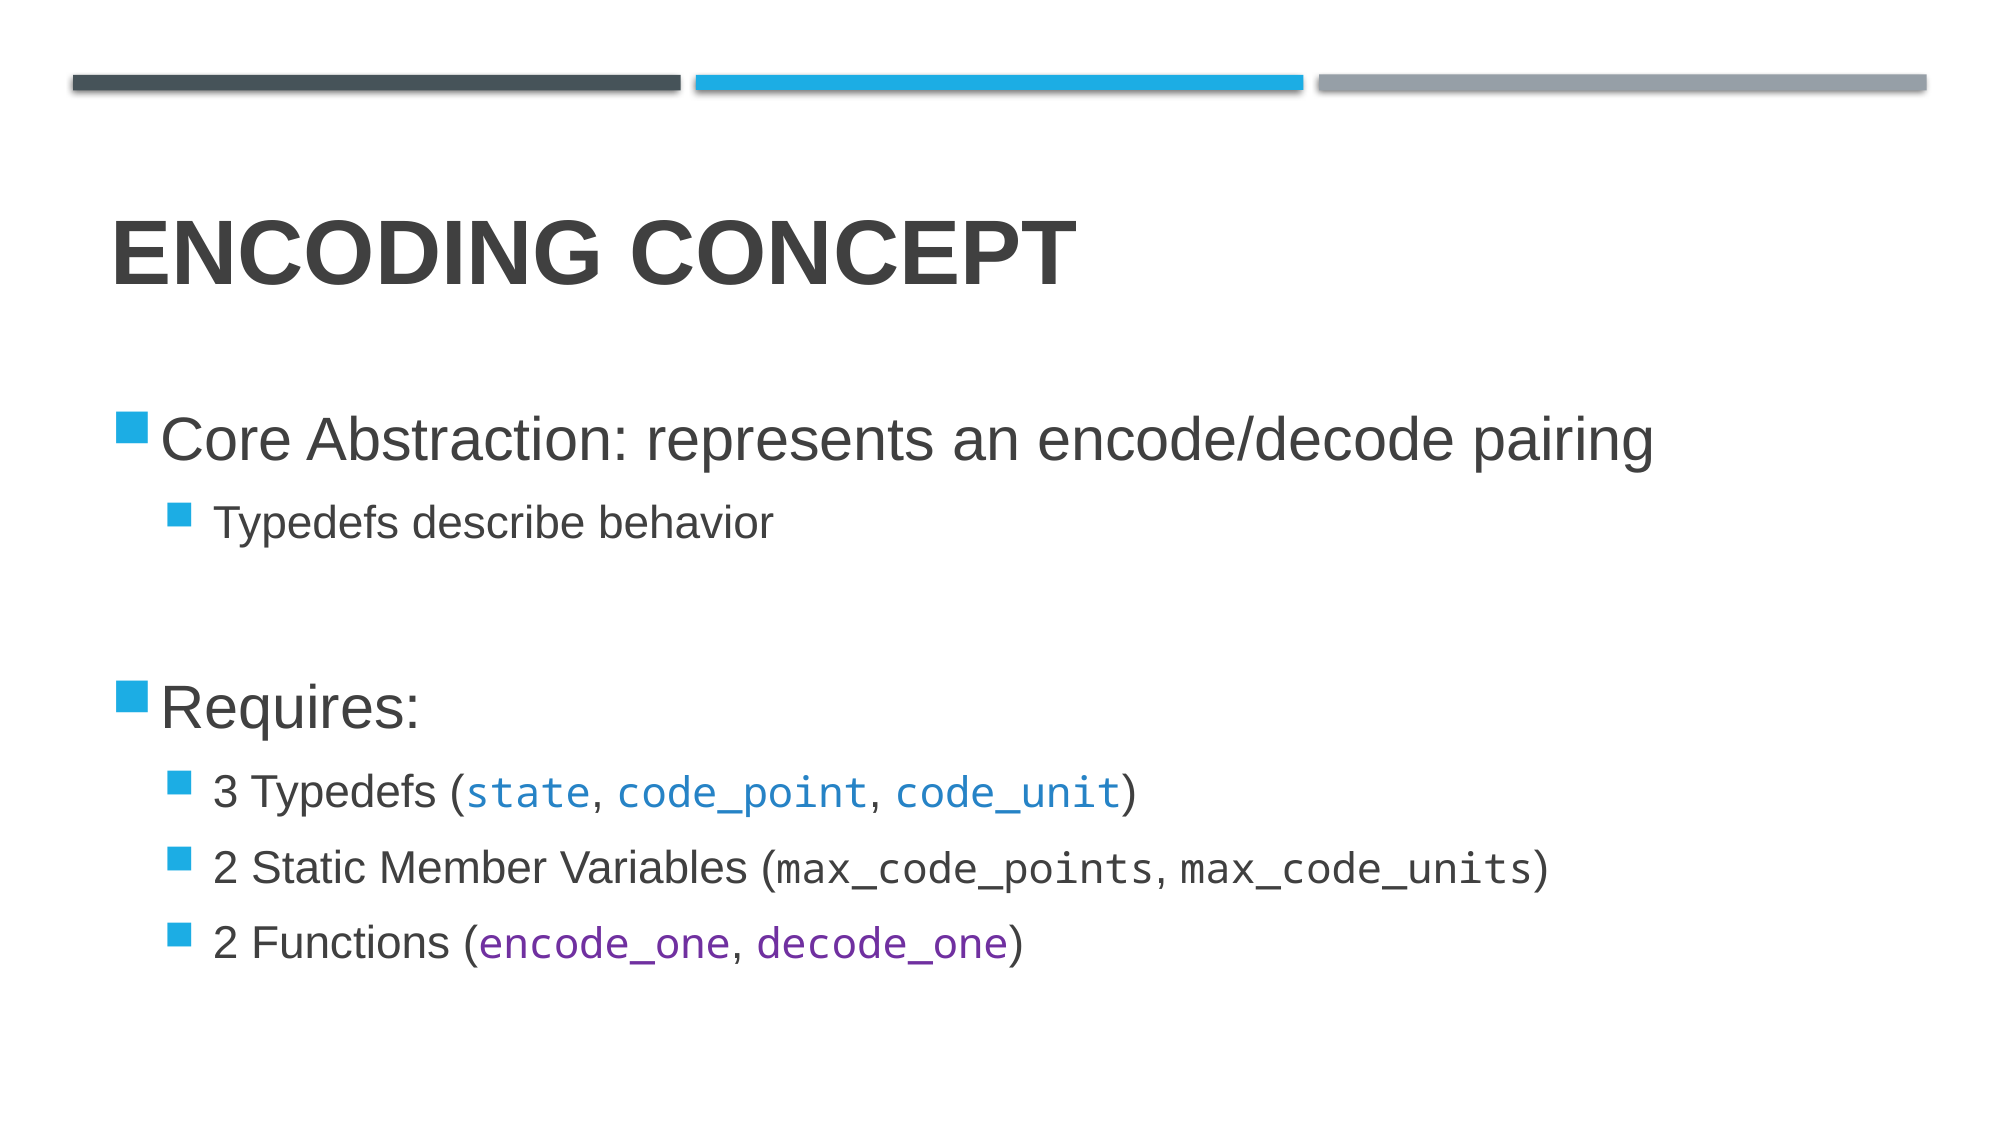

# Encoding Concept
Core Abstraction: represents an encode/decode pairing
Typedefs describe behavior

Requires:
3 Typedefs (state, code_point, code_unit)
2 Static Member Variables (max_code_points, max_code_units)
2 Functions (encode_one, decode_one)